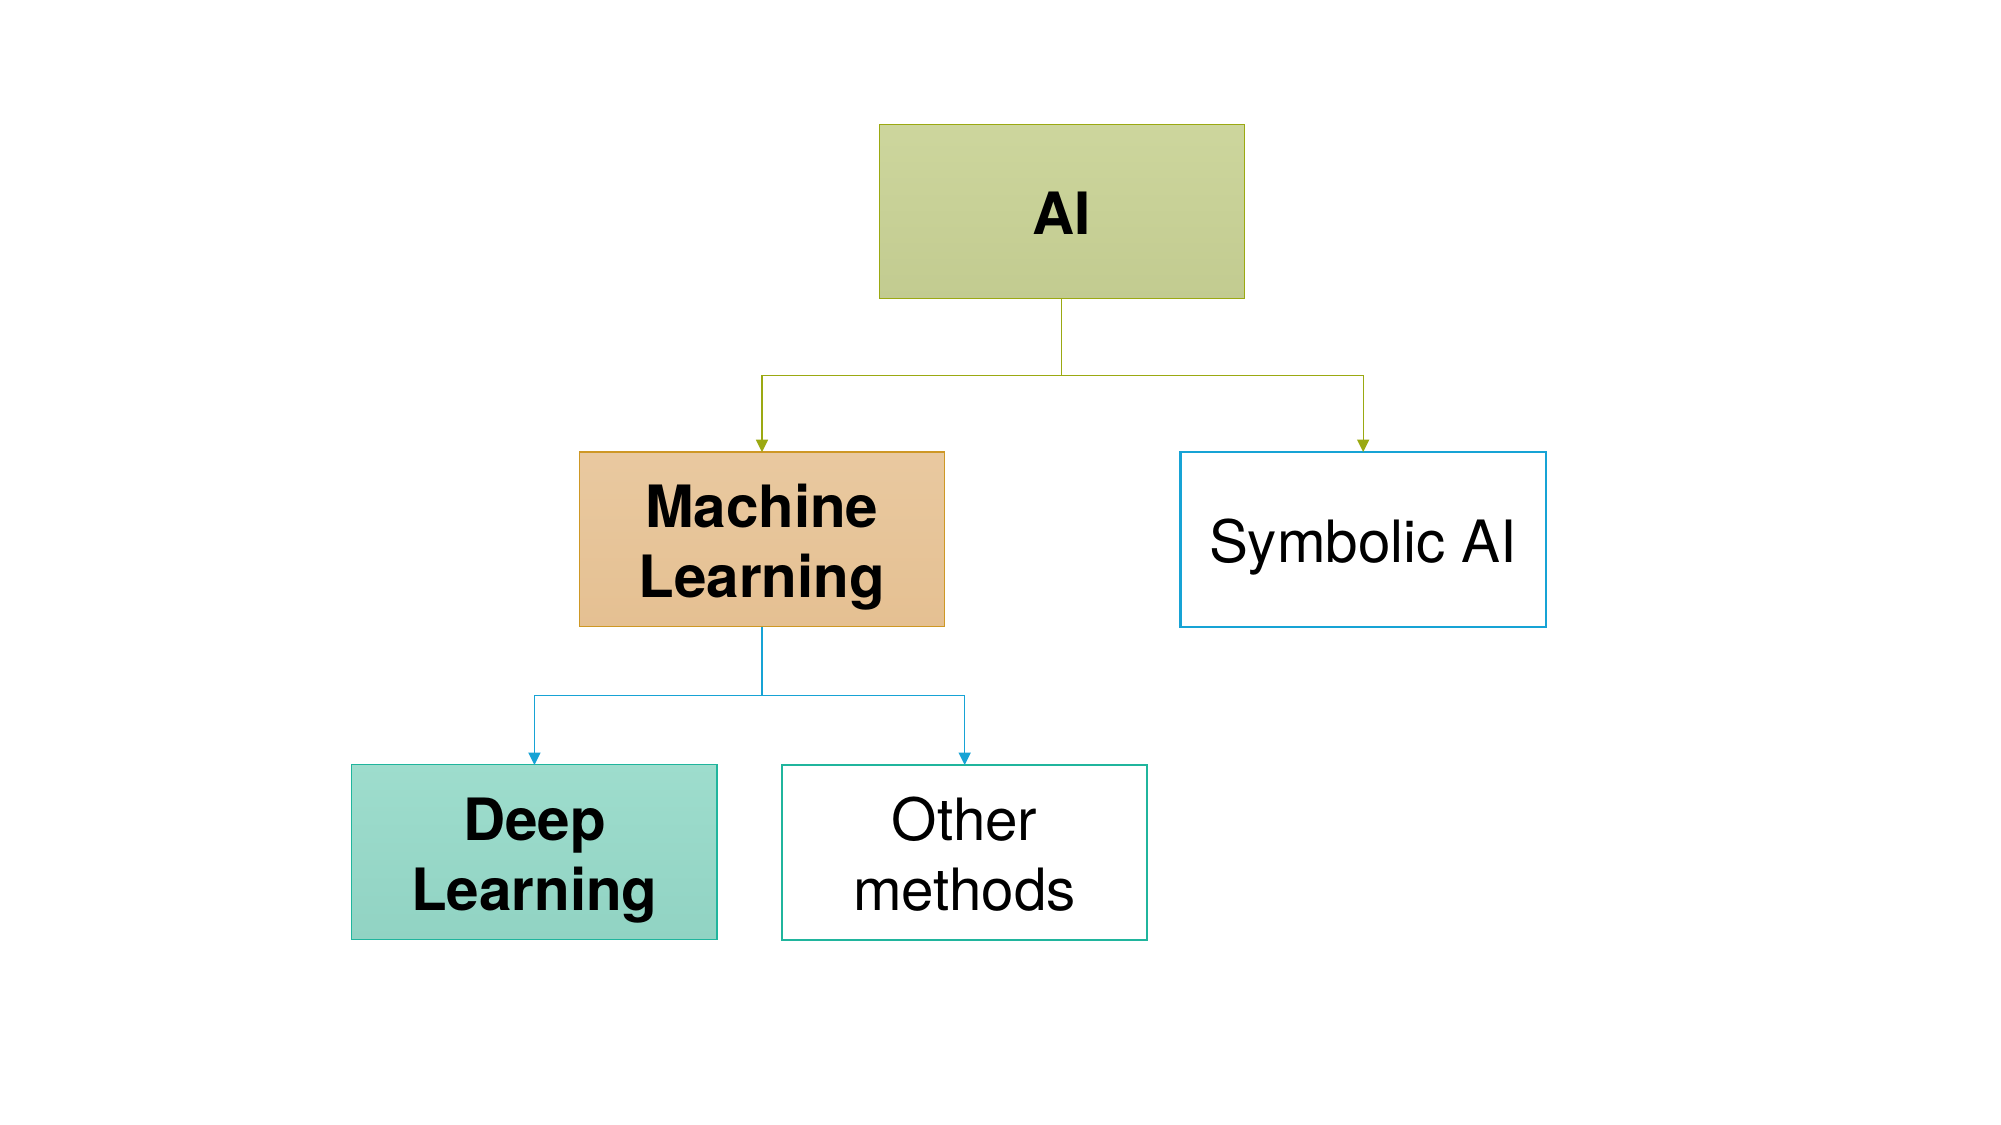

AI
Machine Learning
Symbolic AI
Other methods
Deep Learning